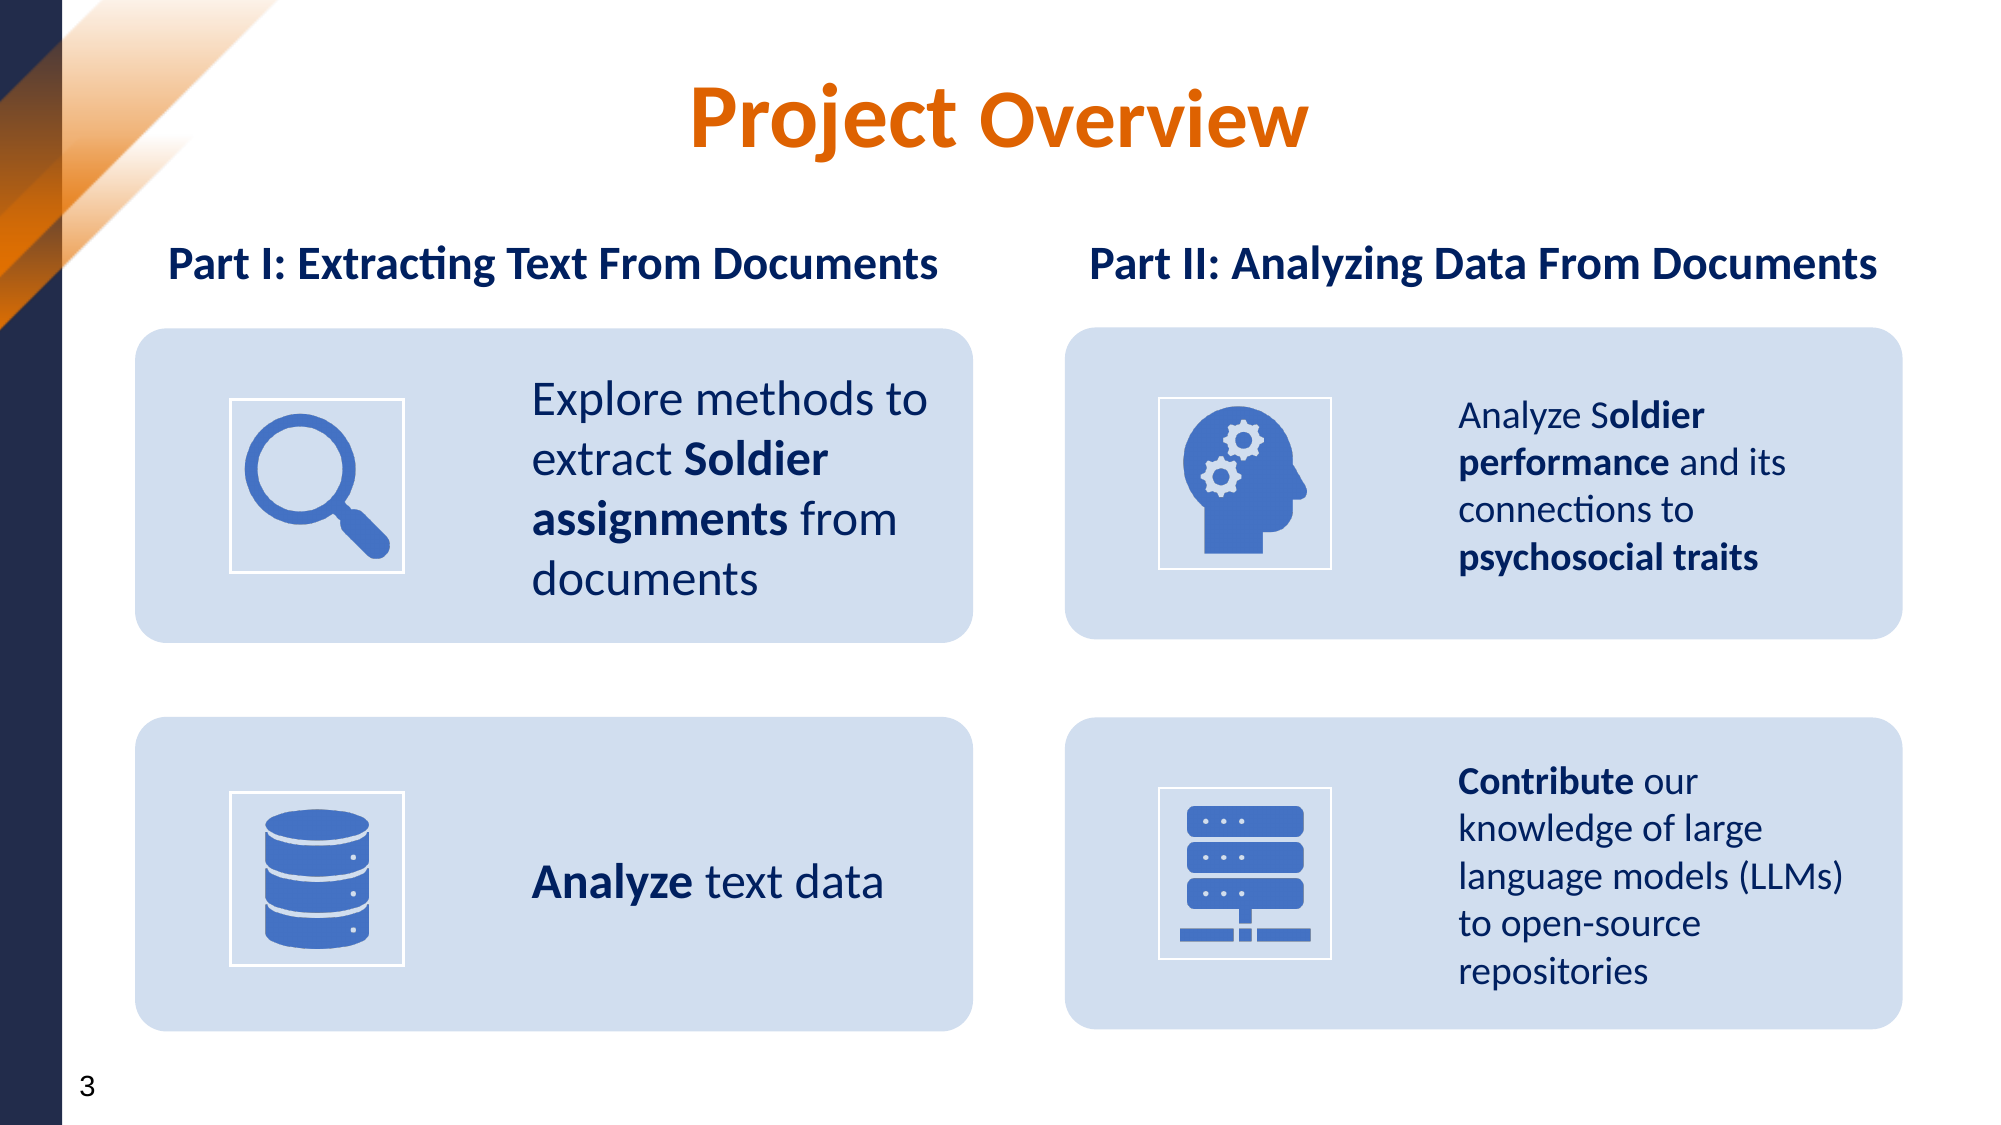

Project Overview
Explore methods to extract Soldier assignments from documents
Analyze text data
Analyze Soldier performance and its connections to psychosocial traits
Contribute our knowledge of large language models (LLMs) to open-source repositories

Part I: Extracting Text From Documents
Part II: Analyzing Data From Documents

3